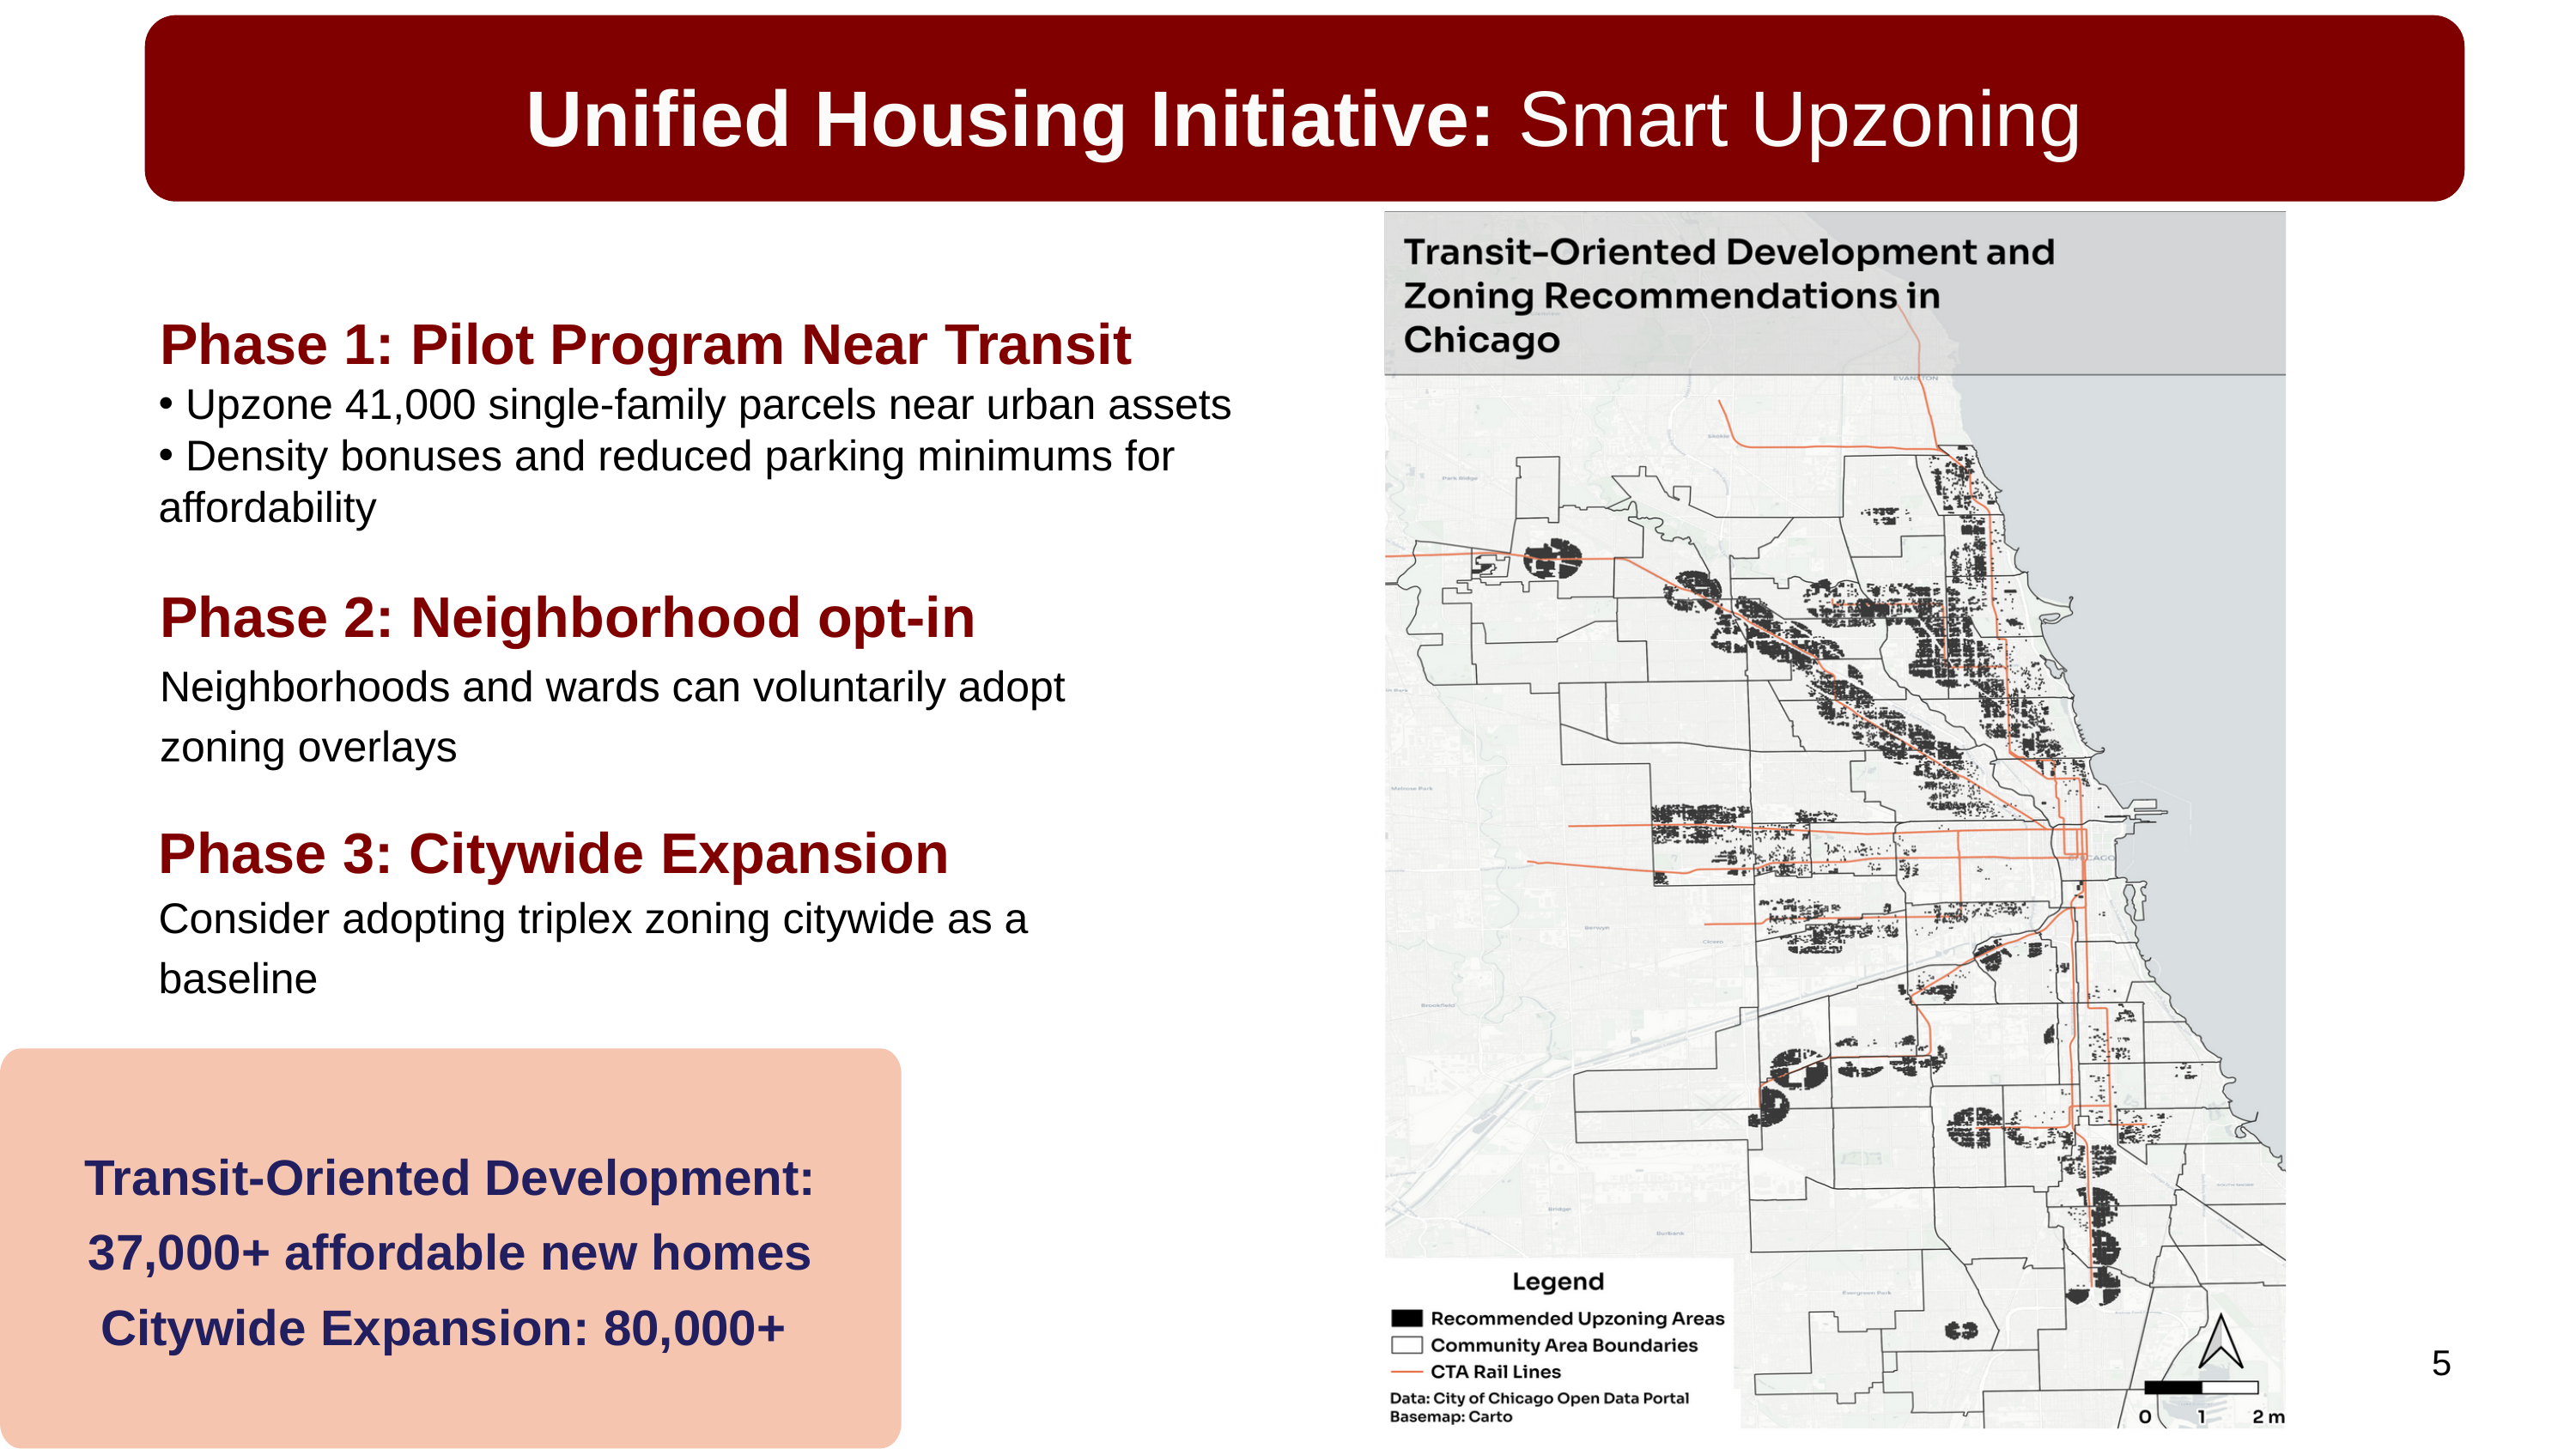

Unified Housing Initiative: Smart Upzoning

Phase 1: Pilot Program Near Transit
 Upzone 41,000 single-family parcels near urban assets
 Density bonuses and reduced parking minimums for affordability
Phase 2: Neighborhood opt-in
Neighborhoods and wards can voluntarily adopt zoning overlays
Phase 3: Citywide Expansion
Consider adopting triplex zoning citywide as a baseline

Transit-Oriented Development: 37,000+ affordable new homes
Citywide Expansion: 80,000+

5